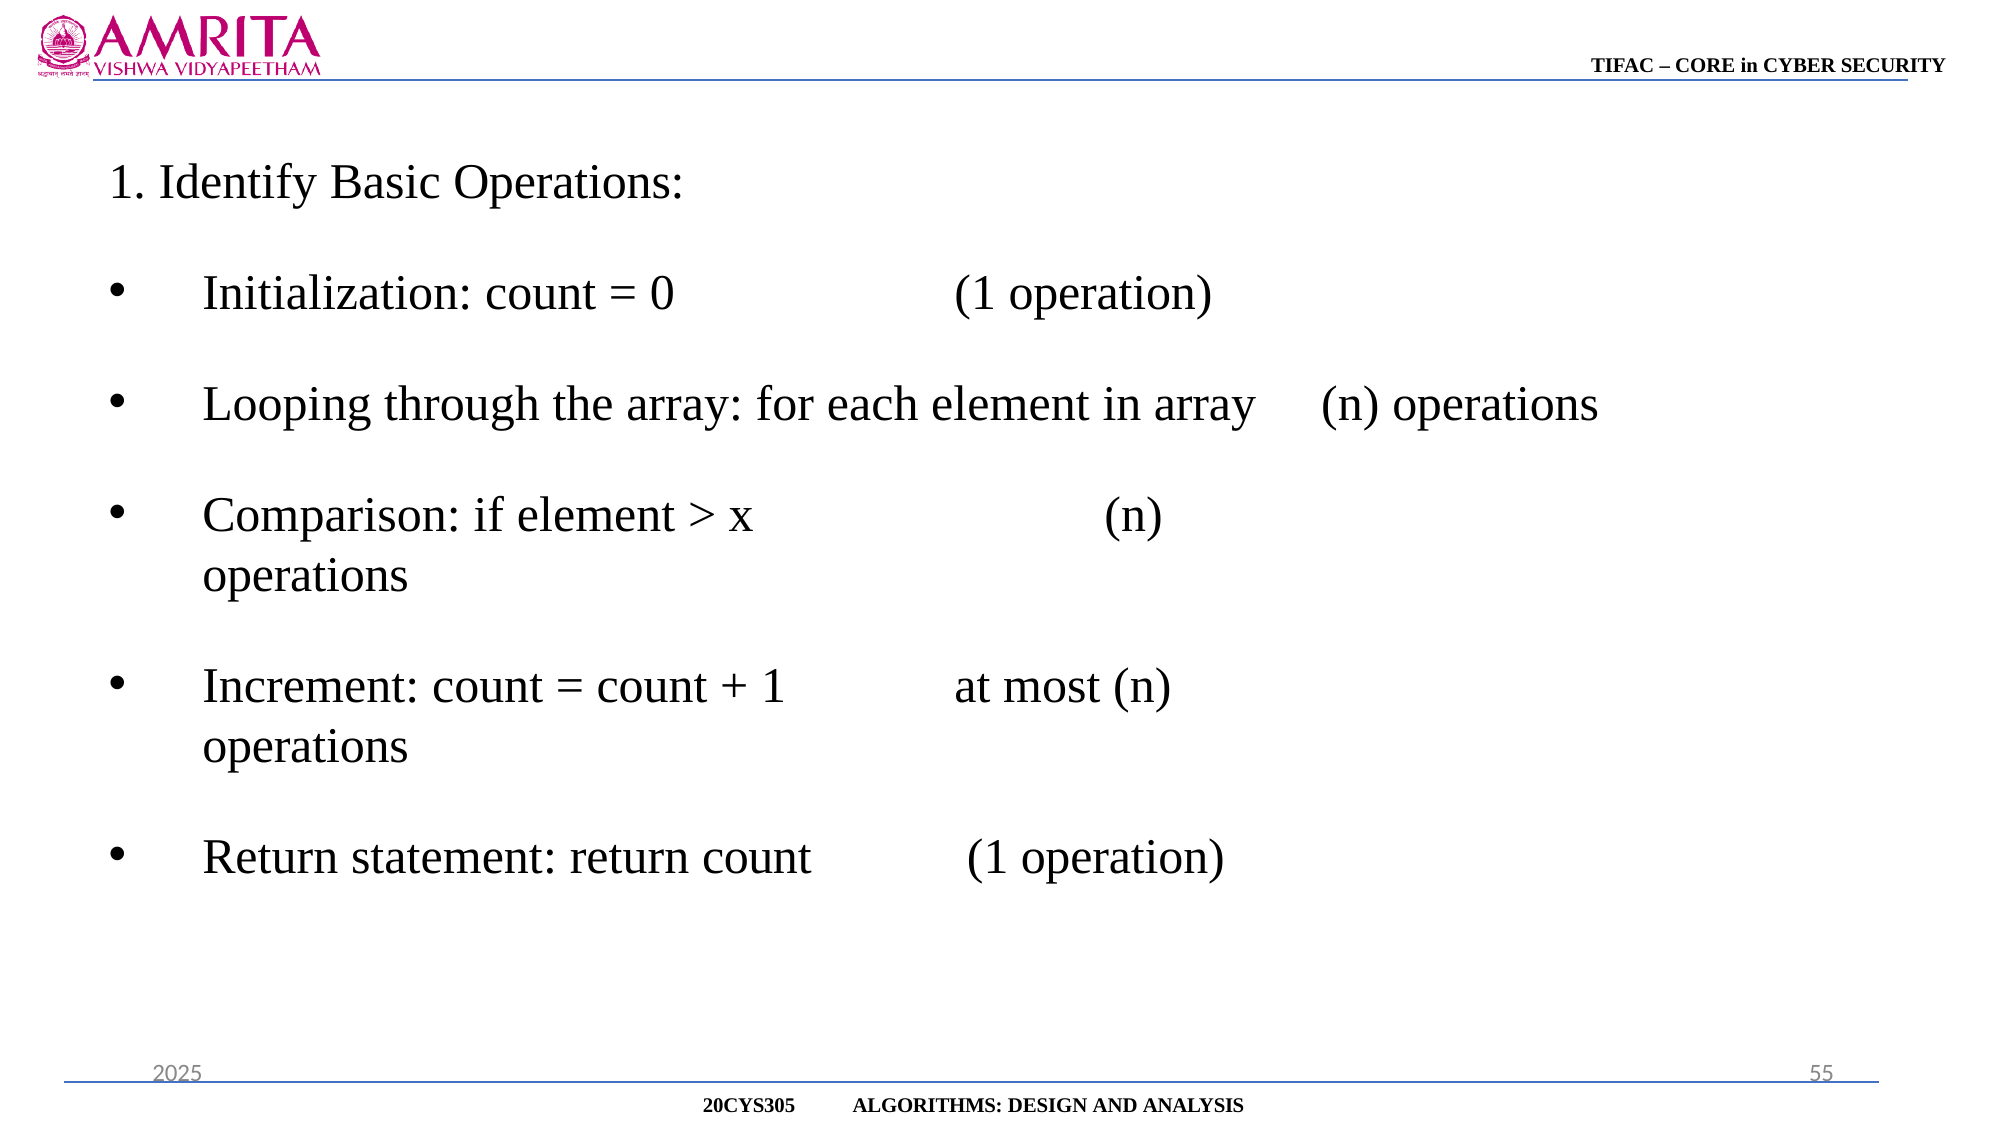

TIFAC – CORE in CYBER SECURITY
# 1. Identify Basic Operations:
Initialization: count = 0	(1 operation)
Looping through the array: for each element in array
Comparison: if element > x	(n) operations
Increment: count = count + 1	at most (n) operations
Return statement: return count	(1 operation)
(n) operations
2025
55
20CYS305
ALGORITHMS: DESIGN AND ANALYSIS